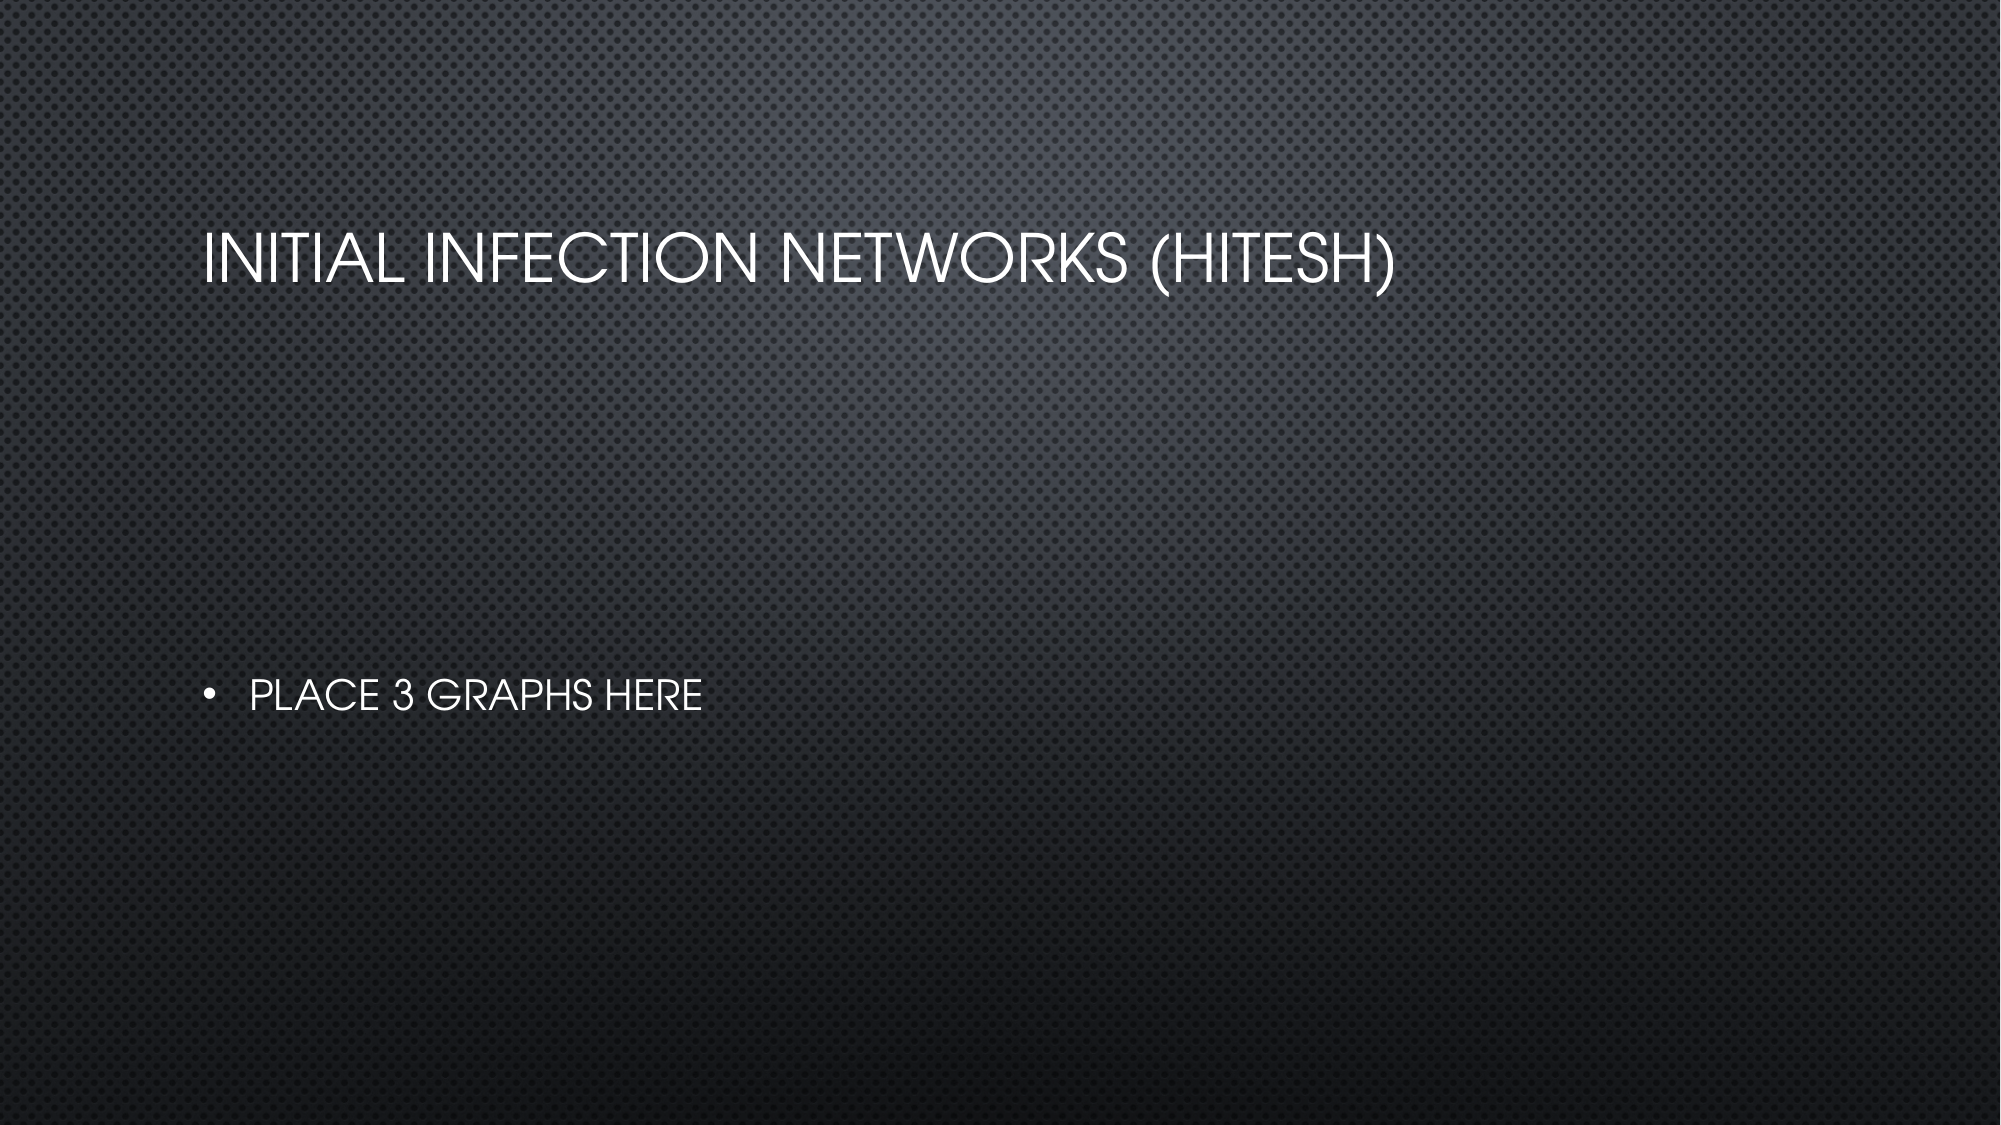

# Initial Infection Networks (Hitesh)
Place 3 graphs here